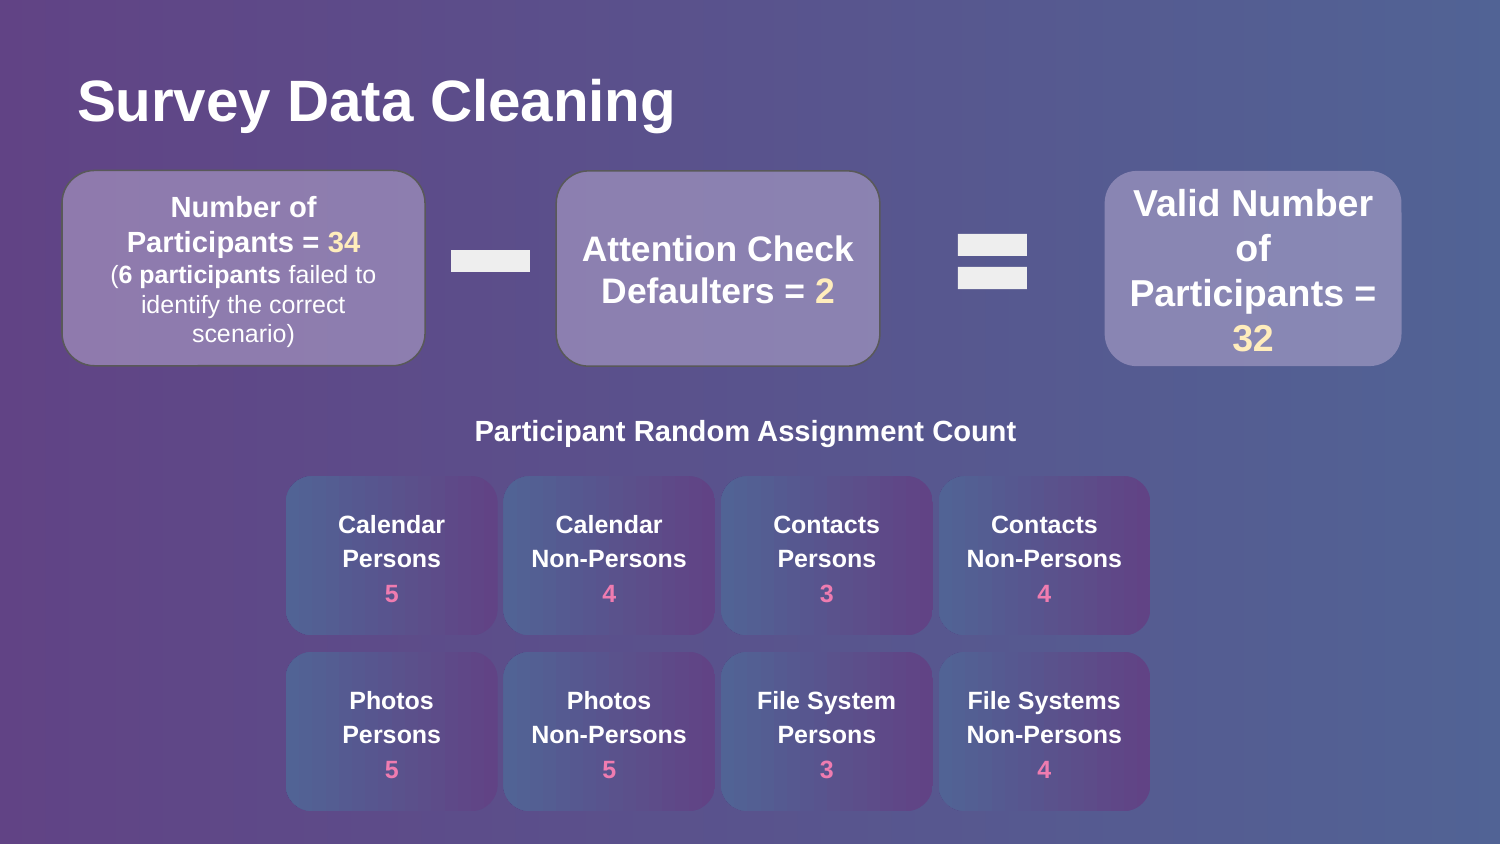

# Survey Data Cleaning
Number of Participants = 34
(6 participants failed to identify the correct scenario)
Attention Check Defaulters = 2
Valid Number of Participants = 32

Participant Random Assignment Count
Calendar
Persons
5
Calendar
Non-Persons
4
Contacts
Persons
3
Contacts
Non-Persons
4
Photos
Persons
5
Photos
Non-Persons
5
File System
Persons
3
File Systems
Non-Persons
4